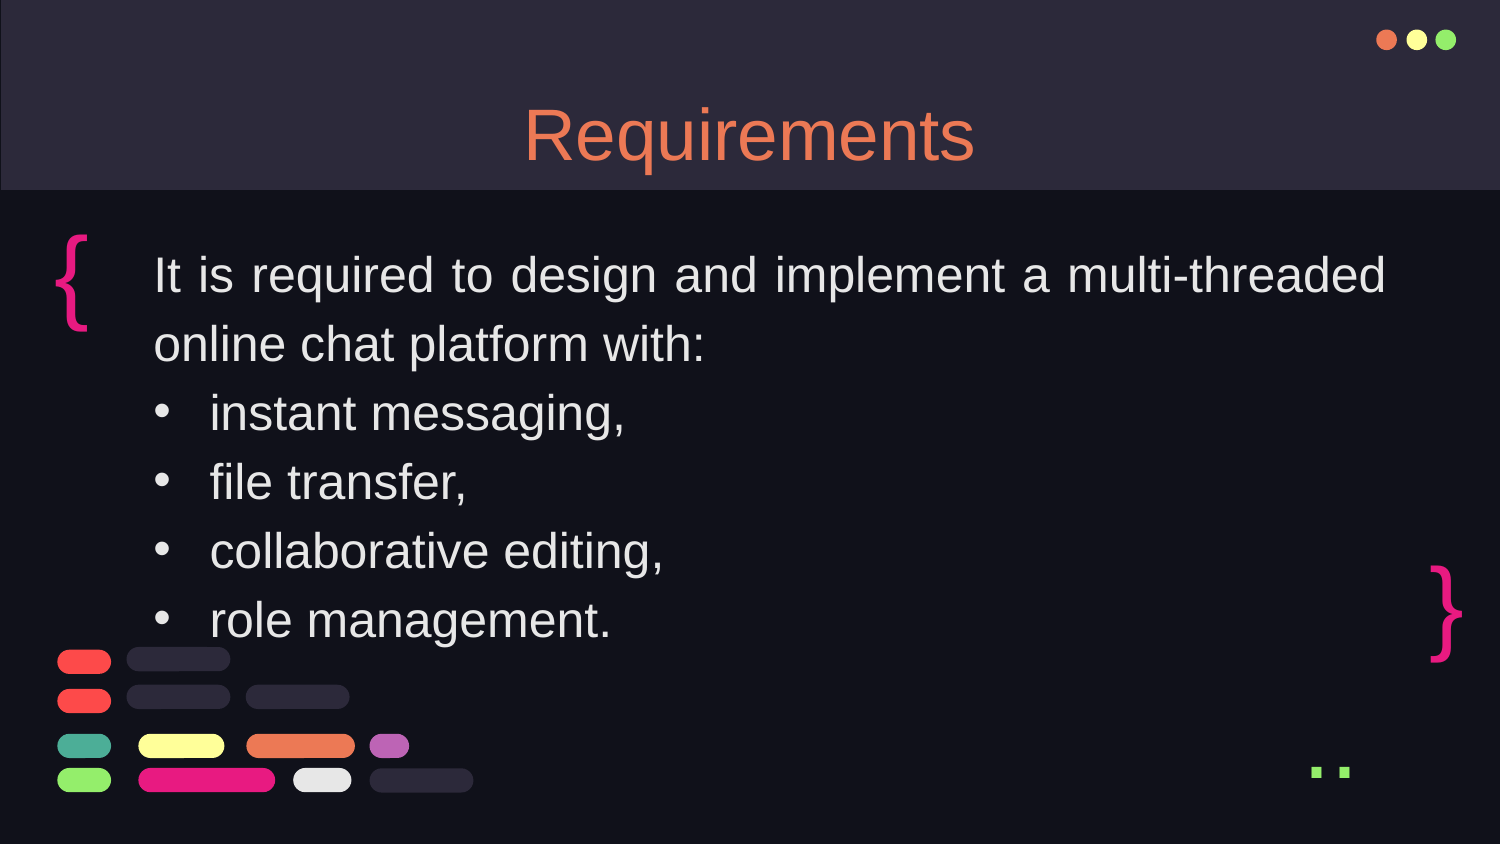

# Requirements
{
It is required to design and implement a multi-threaded online chat platform with:
instant messaging,
file transfer,
collaborative editing,
role management.
}

..